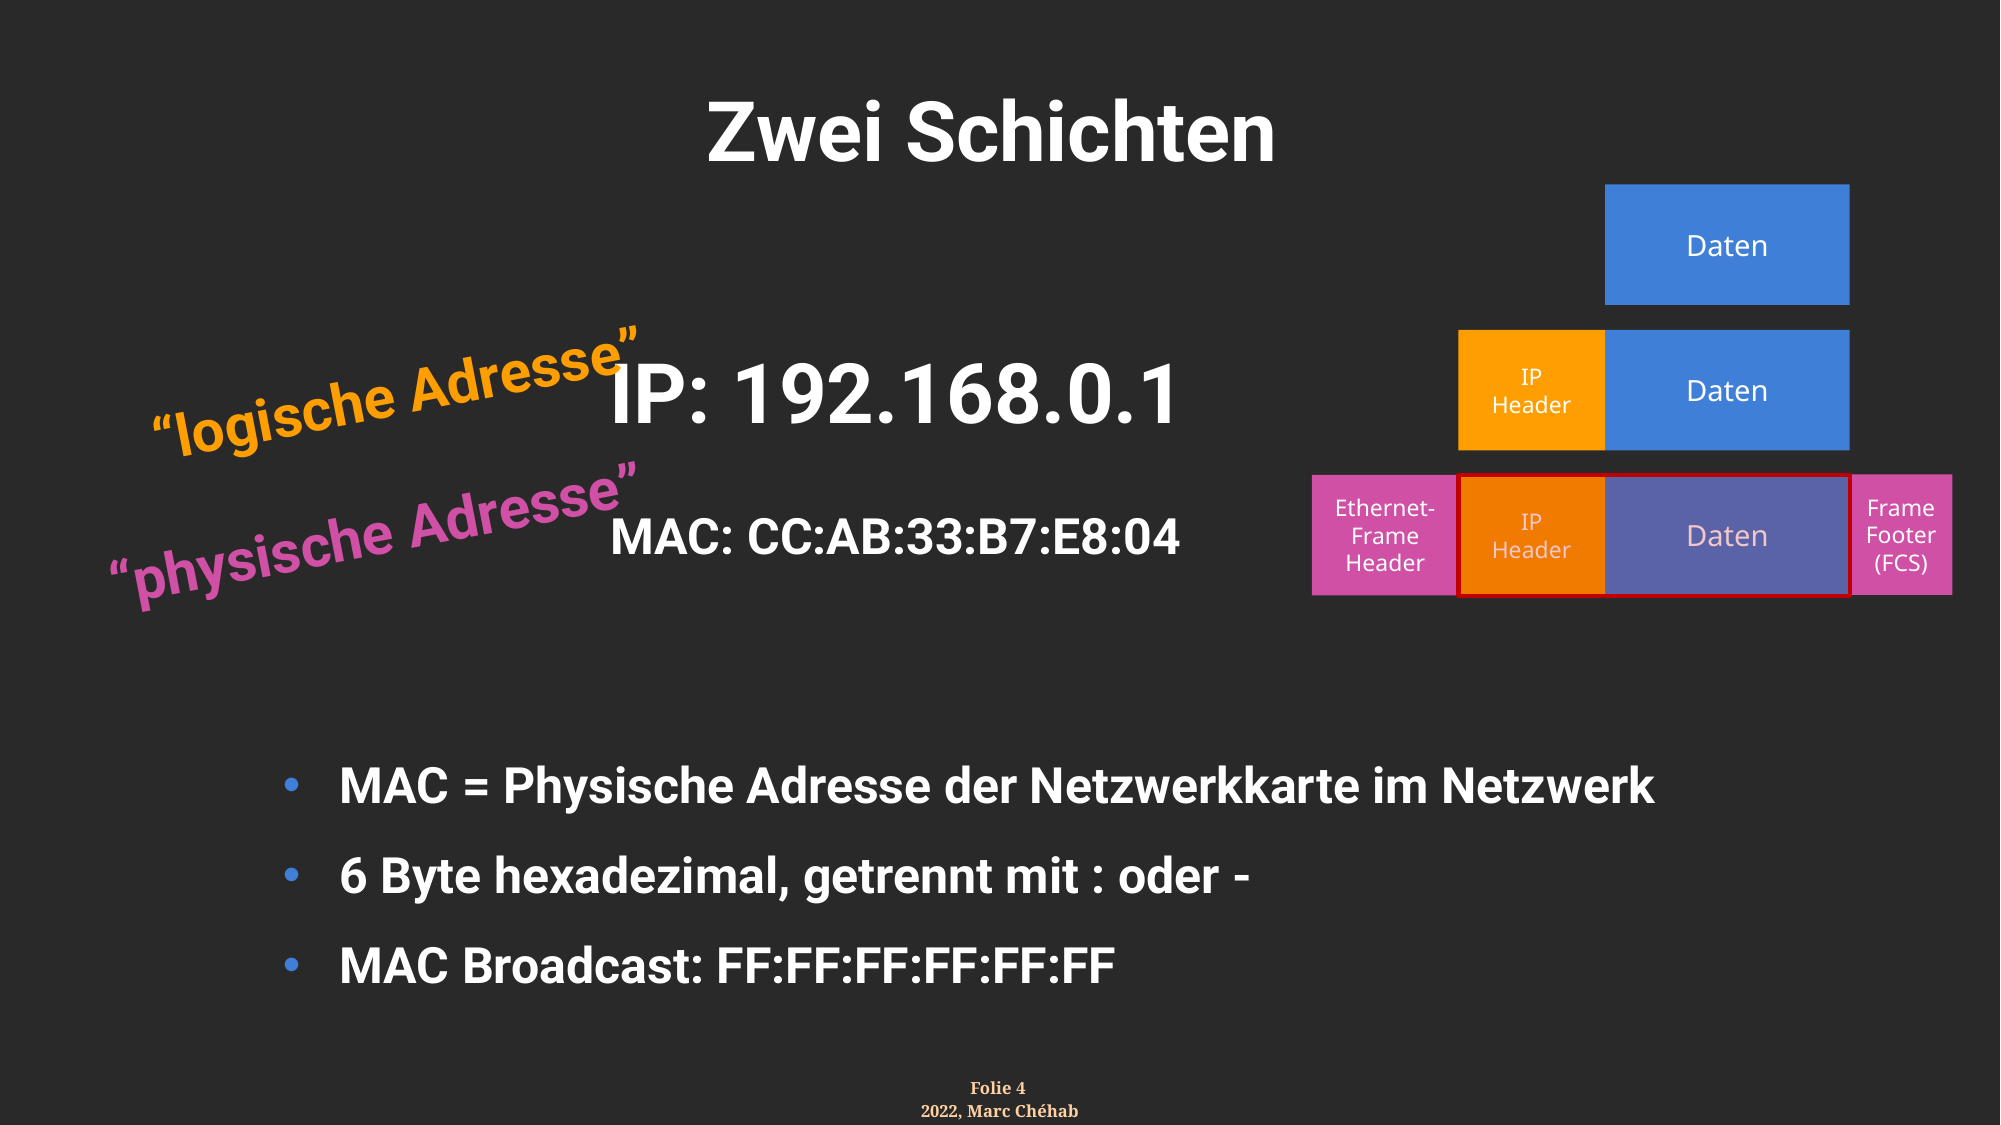

# Zwei Schichten
Daten
“logische Adresse”
IP: 192.168.0.1
IP
Header
Daten
“physische Adresse”
MAC: CC:AB:33:B7:E8:04
Frame
Footer (FCS)
Ethernet-Frame
Header
IP
Header
Daten

MAC = Physische Adresse der Netzwerkkarte im Netzwerk
6 Byte hexadezimal, getrennt mit : oder -
MAC Broadcast: FF:FF:FF:FF:FF:FF